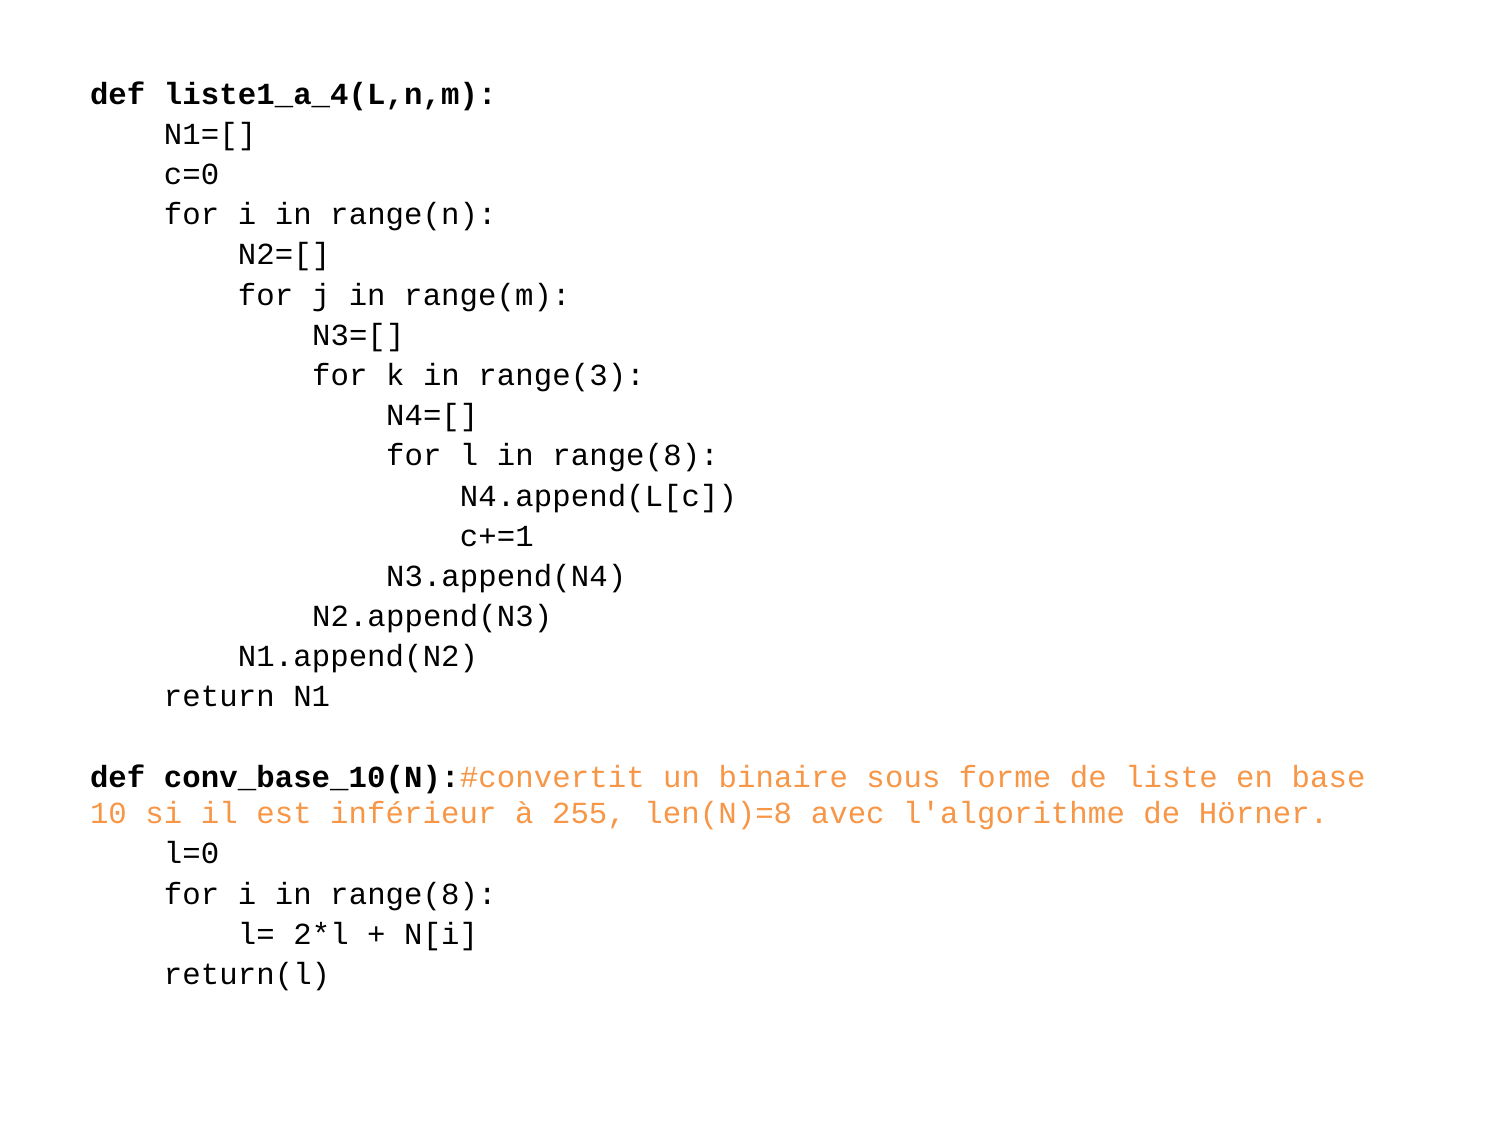

def liste1_a_4(L,n,m):
    N1=[]
    c=0
    for i in range(n):
        N2=[]
        for j in range(m):
            N3=[]
            for k in range(3):
                N4=[]
                for l in range(8):
                    N4.append(L[c])
                    c+=1
                N3.append(N4)
            N2.append(N3)
        N1.append(N2)
    return N1

def conv_base_10(N):#convertit un binaire sous forme de liste en base 10 si il est inférieur à 255, len(N)=8 avec l'algorithme de Hörner.
    l=0
    for i in range(8):
        l= 2*l + N[i]
    return(l)